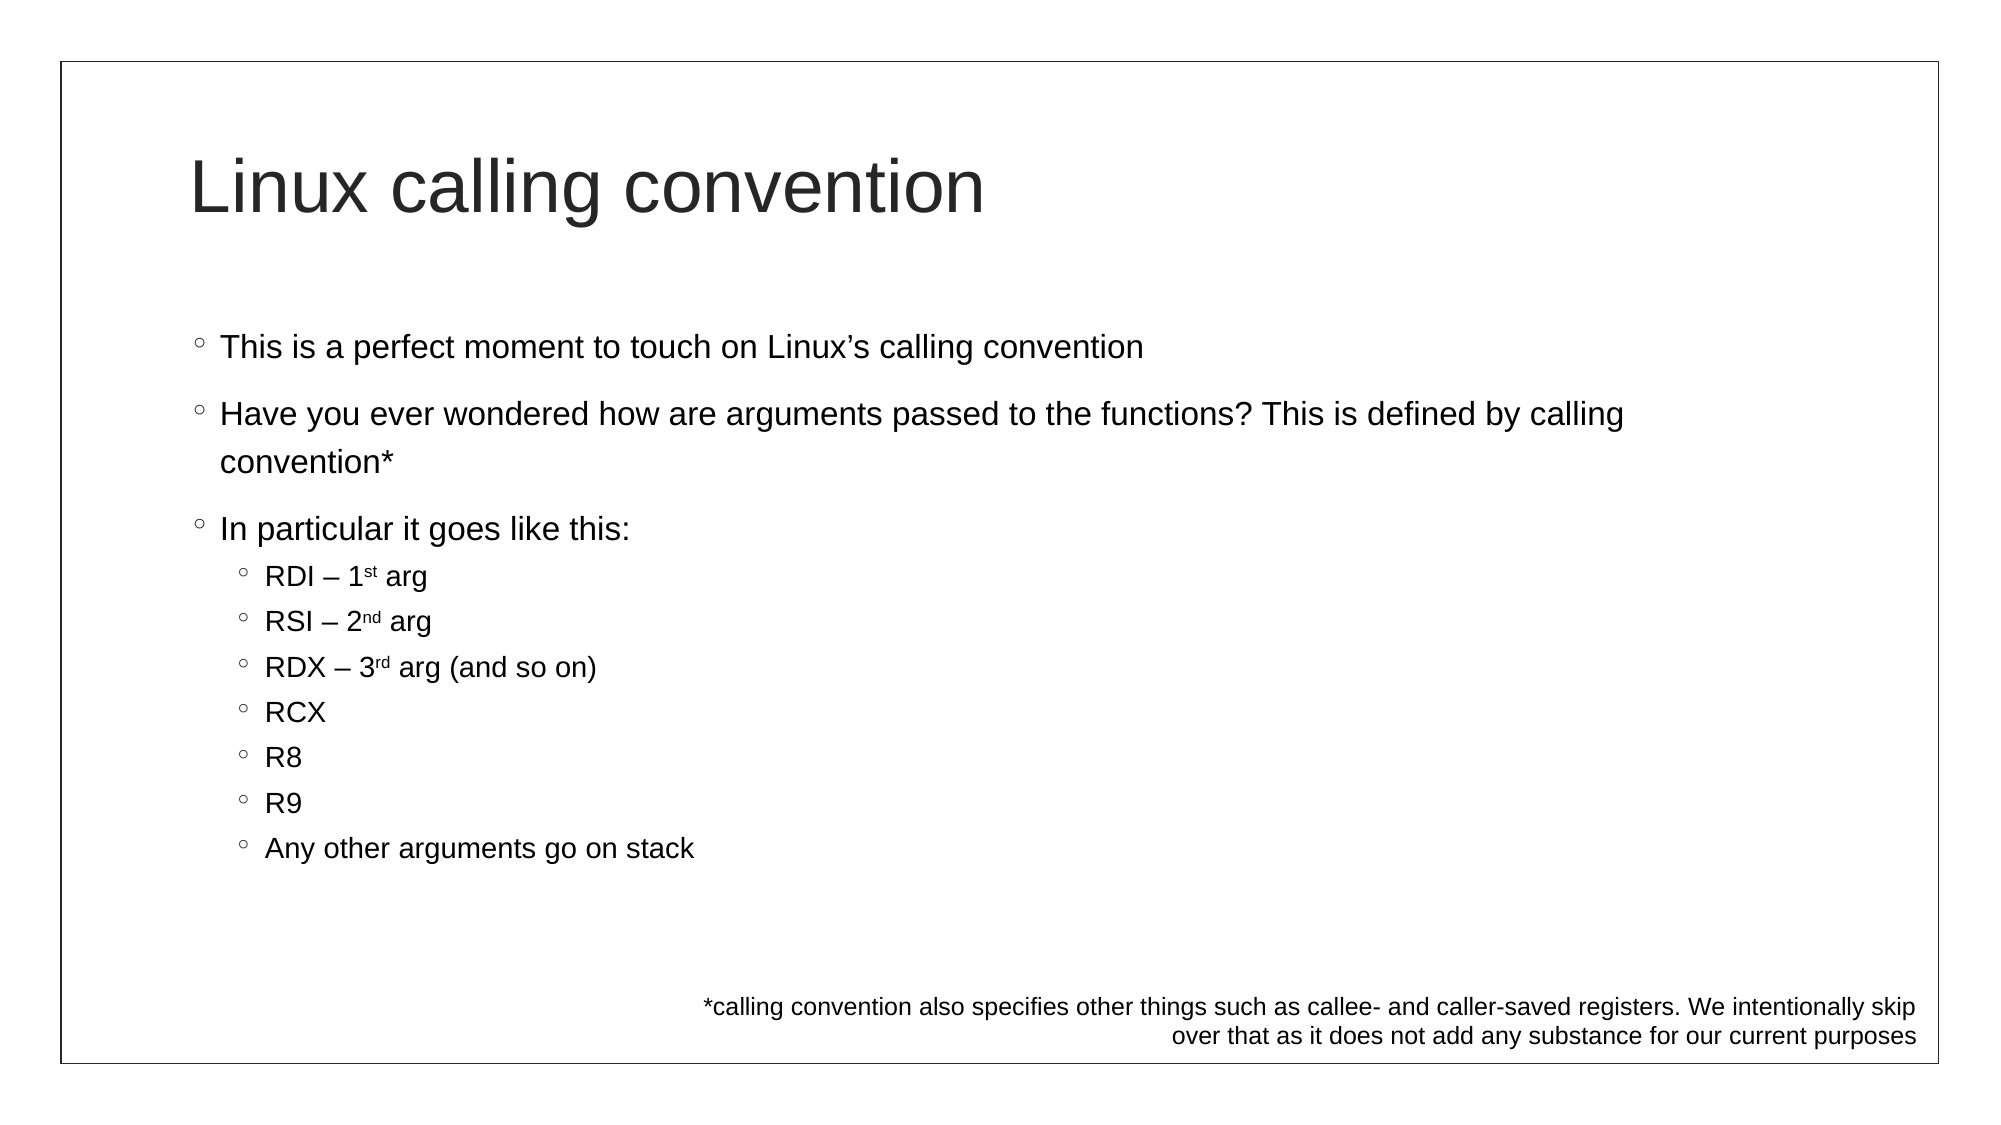

# Linux calling convention
This is a perfect moment to touch on Linux’s calling convention
Have you ever wondered how are arguments passed to the functions? This is defined by calling convention*
In particular it goes like this:
RDI – 1st arg
RSI – 2nd arg
RDX – 3rd arg (and so on)
RCX
R8
R9
Any other arguments go on stack
*calling convention also specifies other things such as callee- and caller-saved registers. We intentionally skip over that as it does not add any substance for our current purposes